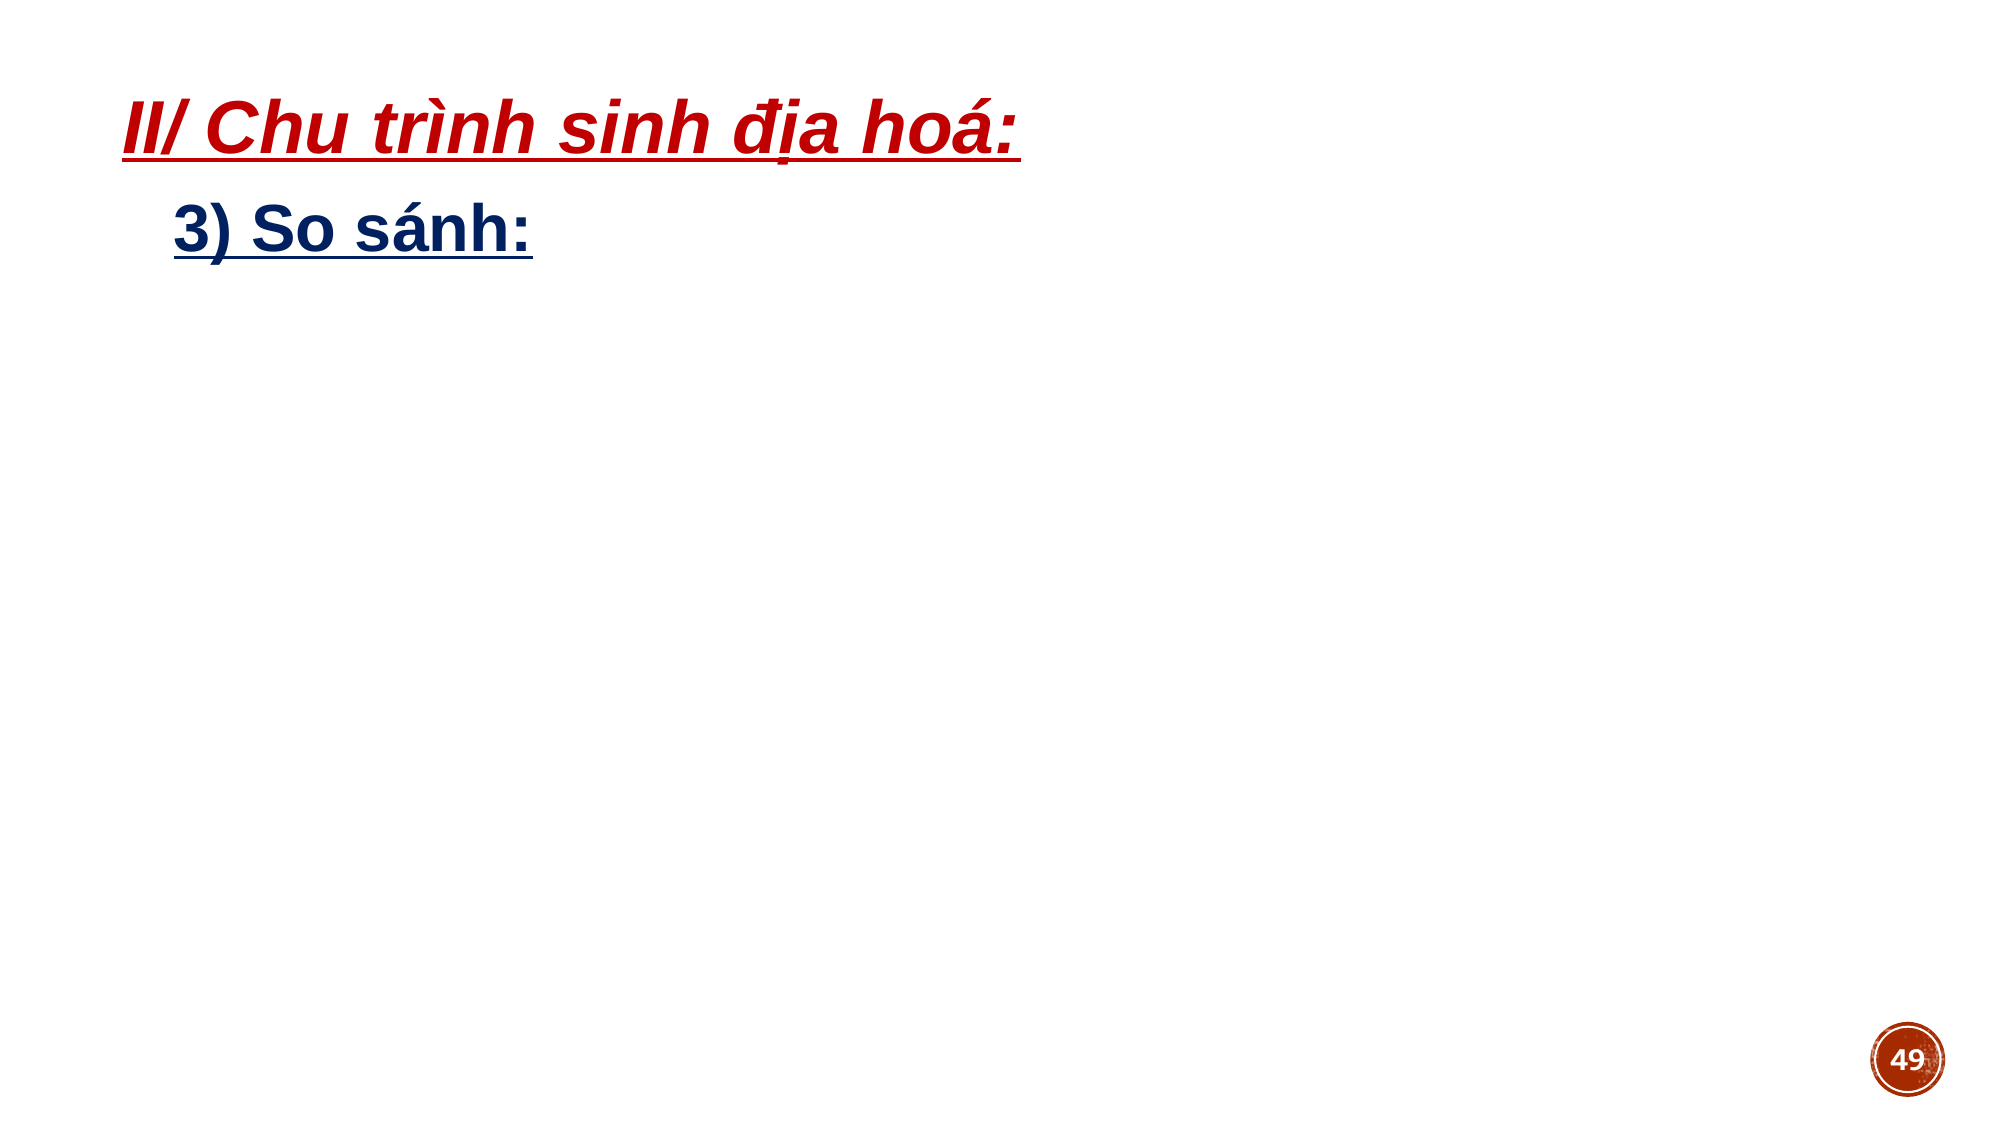

II/ Chu trình sinh địa hoá:
3) So sánh:
49